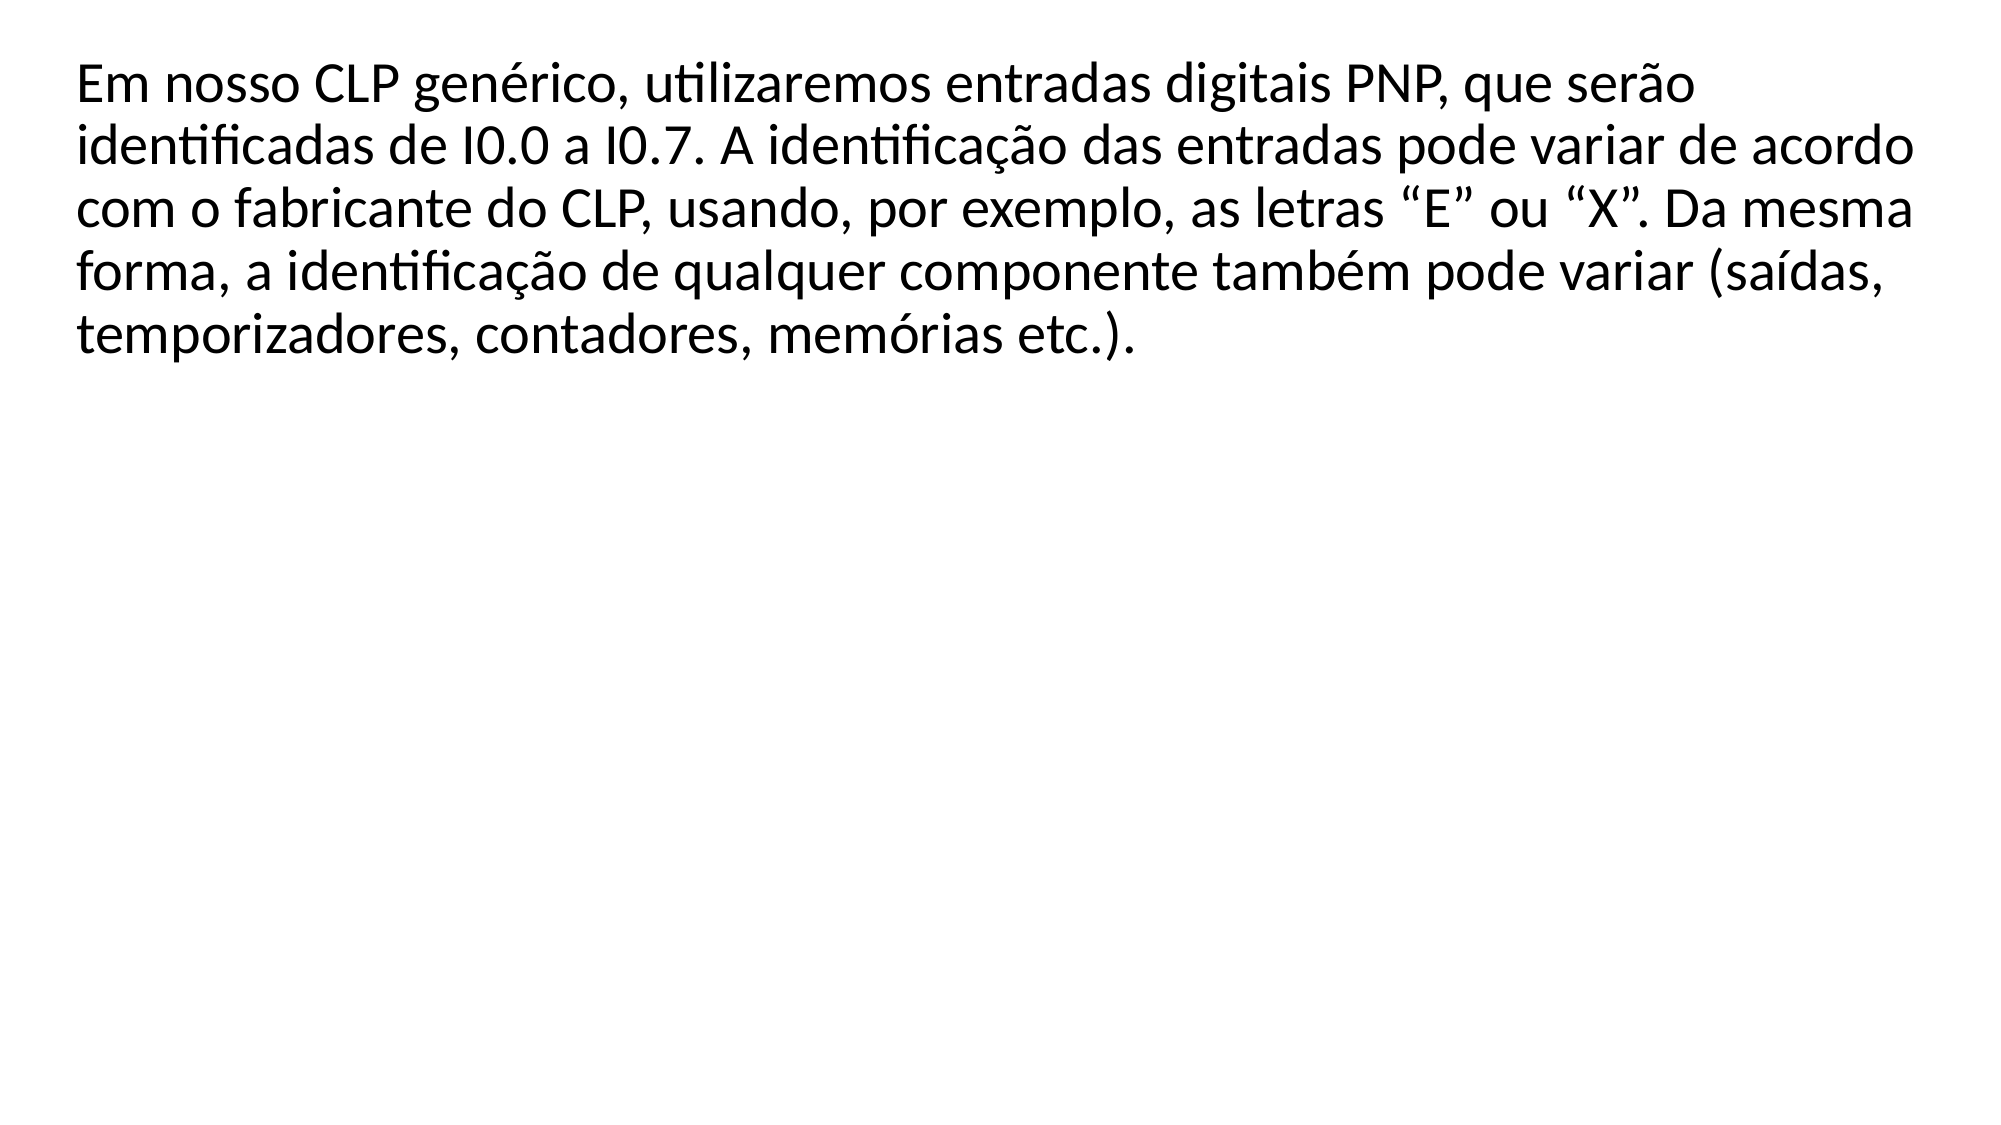

Em nosso CLP genérico, utilizaremos entradas digitais PNP, que serão identificadas de I0.0 a I0.7. A identificação das entradas pode variar de acordo com o fabricante do CLP, usando, por exemplo, as letras “E” ou “X”. Da mesma forma, a identificação de qualquer componente também pode variar (saídas, temporizadores, contadores, memórias etc.).